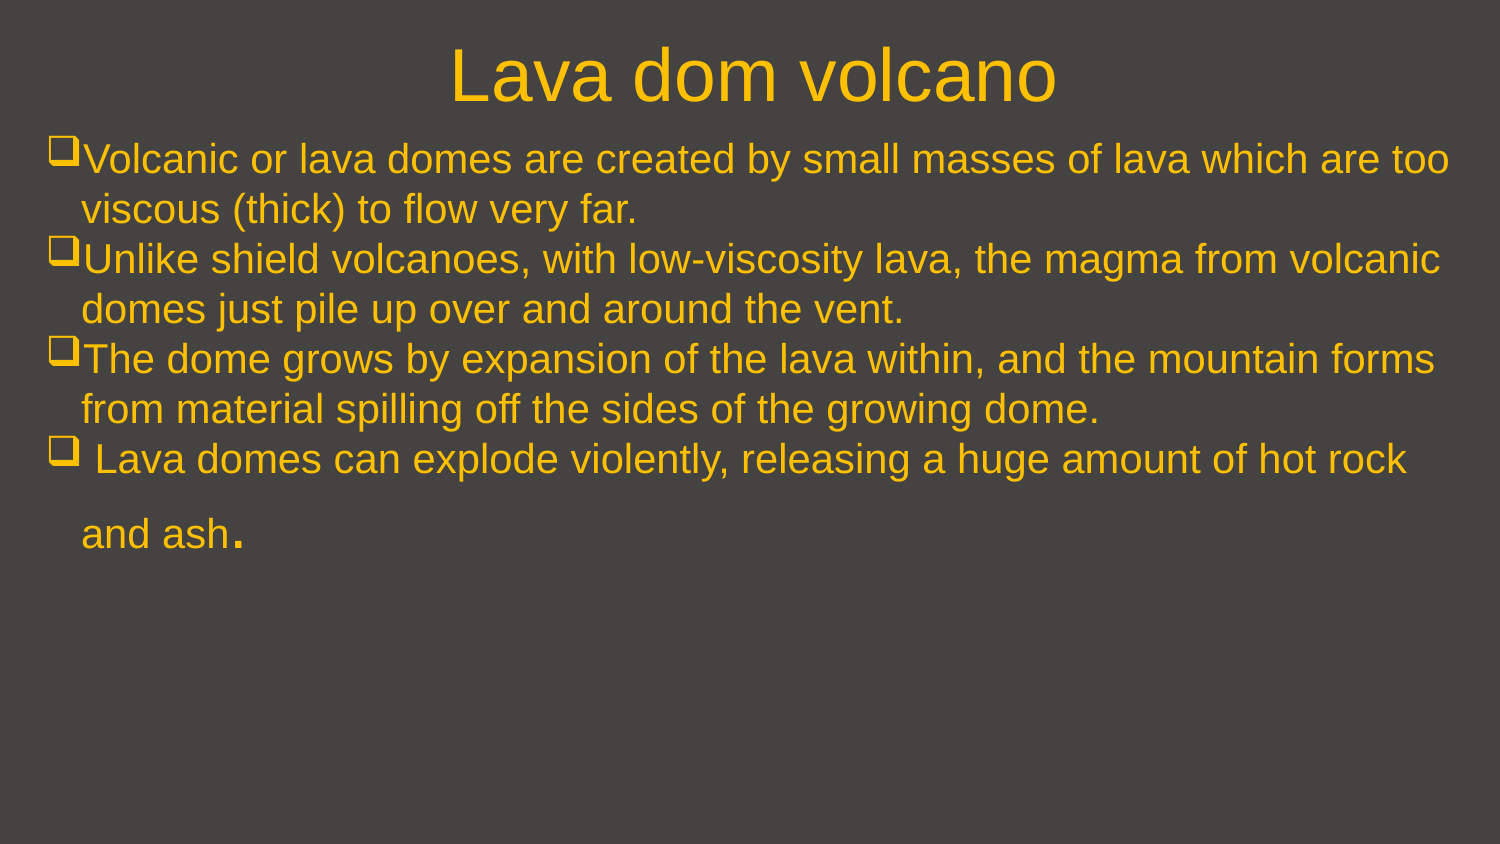

# Lava dom volcano
Volcanic or lava domes are created by small masses of lava which are too viscous (thick) to flow very far.
Unlike shield volcanoes, with low-viscosity lava, the magma from volcanic domes just pile up over and around the vent.
The dome grows by expansion of the lava within, and the mountain forms from material spilling off the sides of the growing dome.
 Lava domes can explode violently, releasing a huge amount of hot rock and ash.